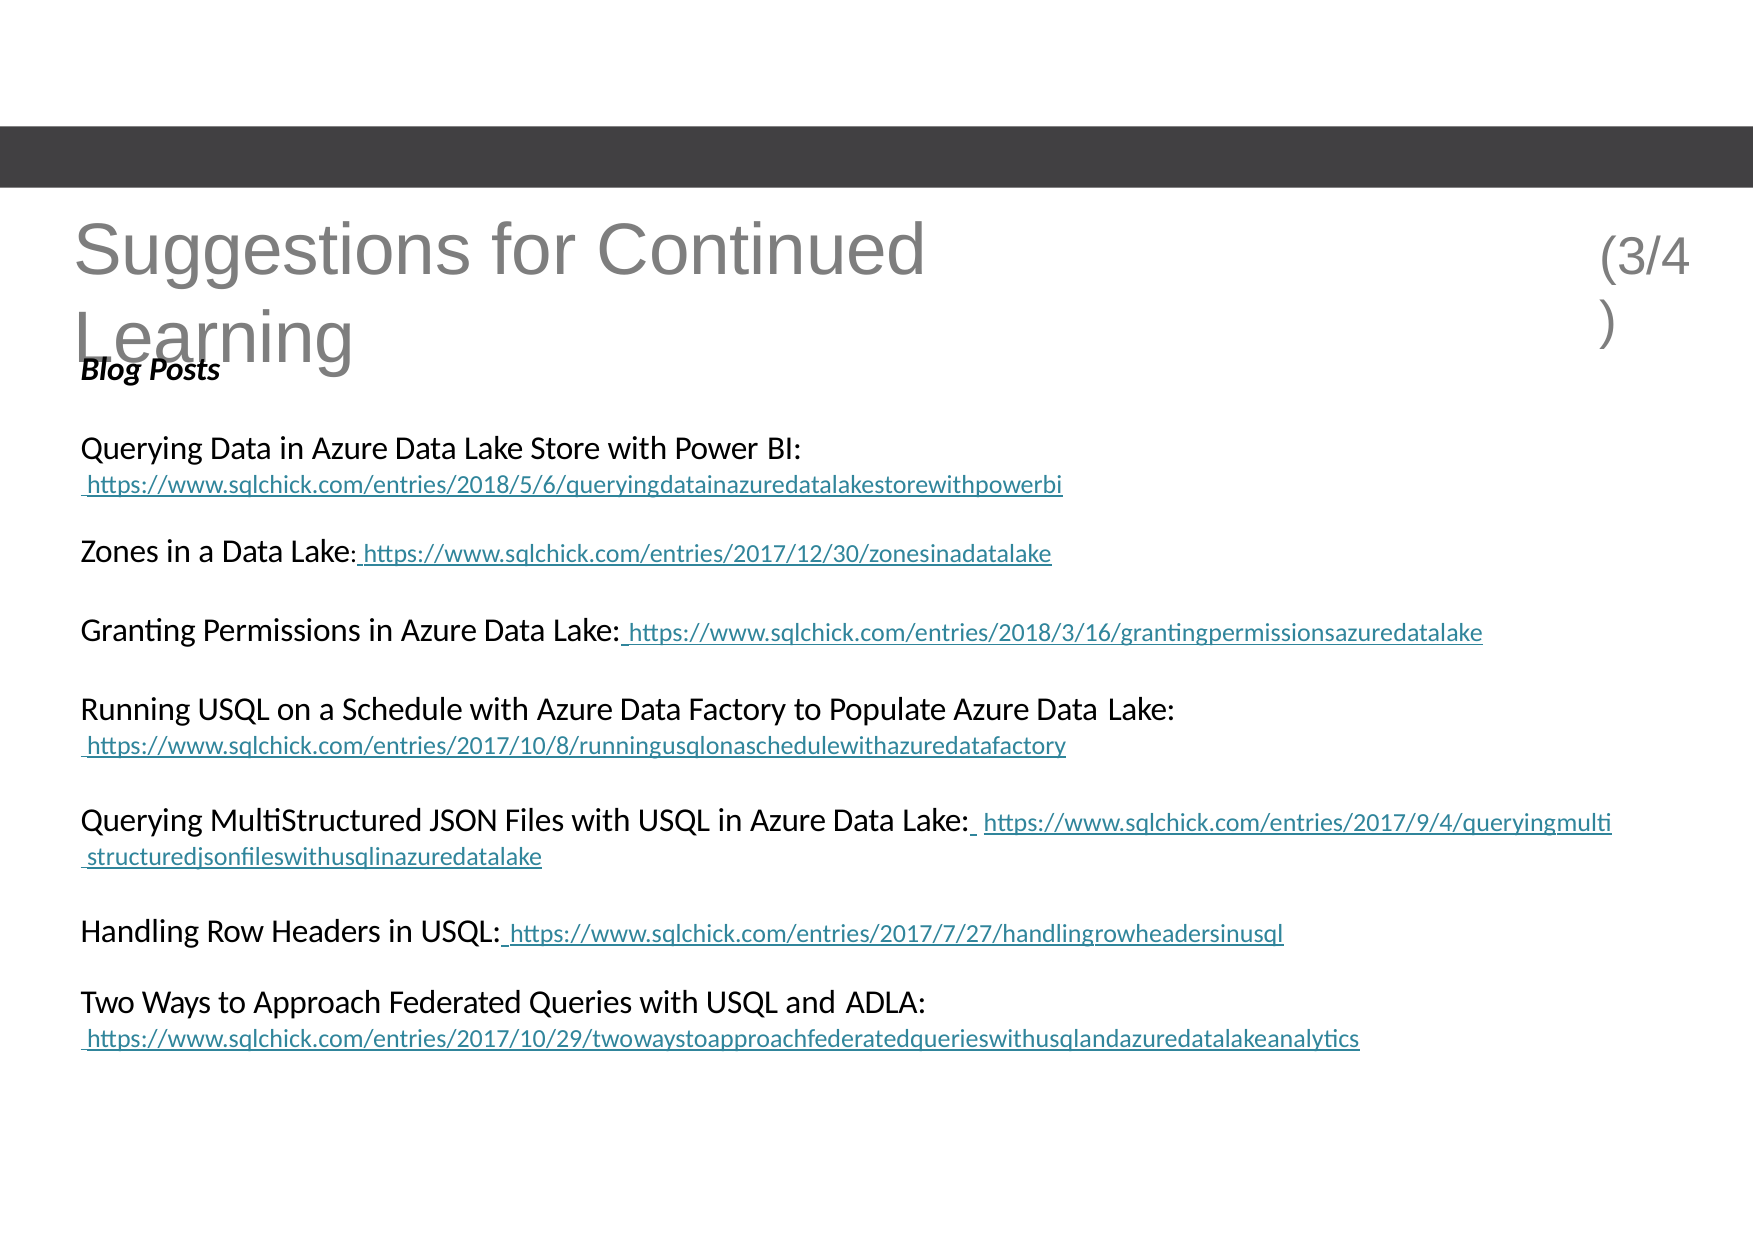

# Suggestions for Continued Learning
(3/4)
Blog Posts

Querying Data in Azure Data Lake Store with Power BI:
 https://www.sqlchick.com/entries/2018/5/6/querying­data­in­azure­data­lake­store­with­power­bi

Zones in a Data Lake: https://www.sqlchick.com/entries/2017/12/30/zones­in­a­data­lake

Granting Permissions in Azure Data Lake: https://www.sqlchick.com/entries/2018/3/16/granting­permissions­azure­data­lake

Running U­SQL on a Schedule with Azure Data Factory to Populate Azure Data Lake:
 https://www.sqlchick.com/entries/2017/10/8/running­u­sql­on­a­schedule­with­azure­data­factory

Querying Multi­Structured JSON Files with U­SQL in Azure Data Lake: https://www.sqlchick.com/entries/2017/9/4/querying­multi­
 structured­json­files­with­u­sql­in­azure­data­lake

Handling Row Headers in U­SQL: https://www.sqlchick.com/entries/2017/7/27/handling­row­headers­in­u­sql

Two Ways to Approach Federated Queries with U­SQL and ADLA:
 https://www.sqlchick.com/entries/2017/10/29/two­ways­to­approach­federated­queries­with­u­sql­and­azure­data­lake­analytics